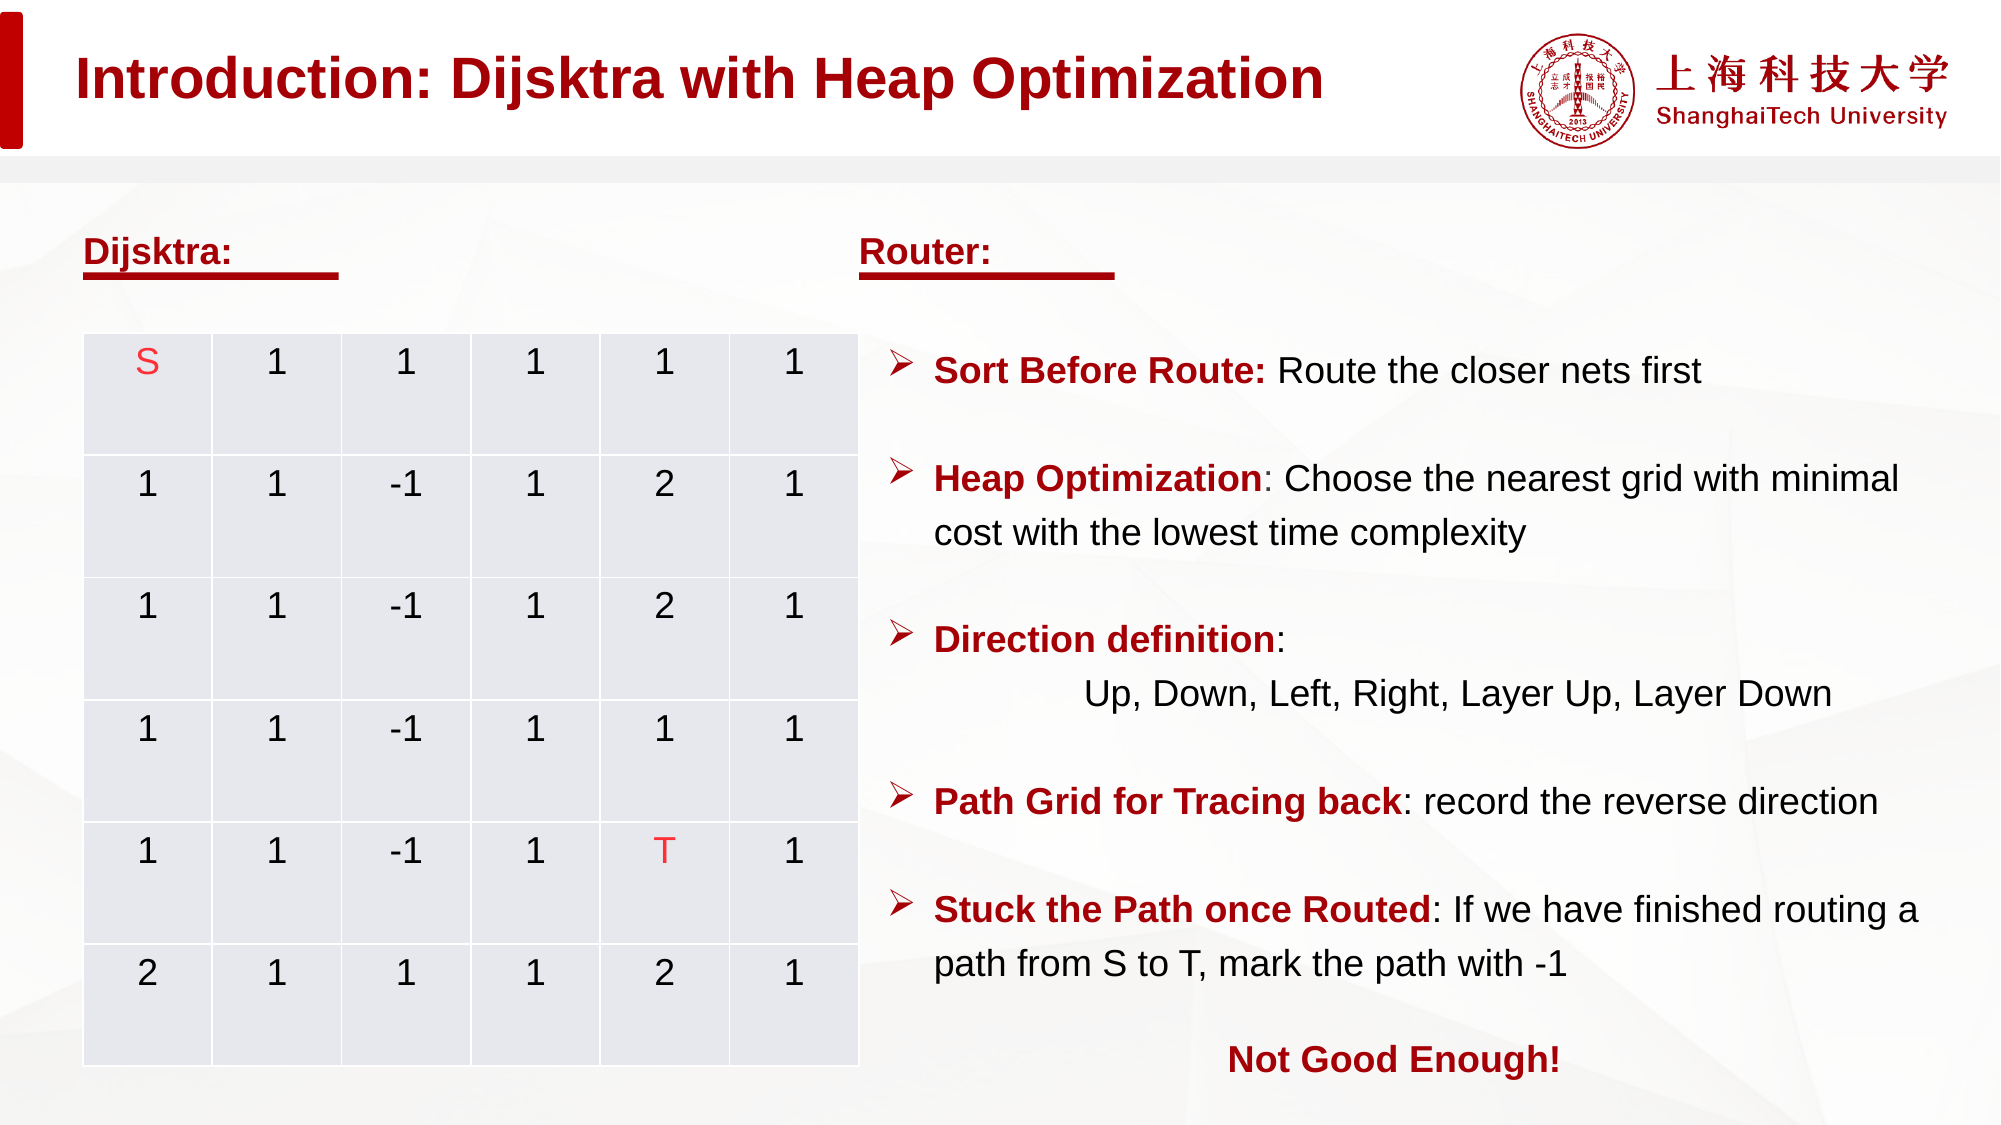

Introduction: Dijsktra with Heap Optimization
Dijsktra:
Router:

Sort Before Route: Route the closer nets first

Heap Optimization: Choose the nearest grid with minimal cost with the lowest time complexity

Direction definition:
	Up, Down, Left, Right, Layer Up, Layer Down

Path Grid for Tracing back: record the reverse direction

Stuck the Path once Routed: If we have finished routing a path from S to T, mark the path with -1

| S | 1 | 1 | 1 | 1 | 1 |
| --- | --- | --- | --- | --- | --- |
| 1 | 1 | -1 | 1 | 2 | 1 |
| 1 | 1 | -1 | 1 | 2 | 1 |
| 1 | 1 | -1 | 1 | 1 | 1 |
| 1 | 1 | -1 | 1 | T | 1 |
| 2 | 1 | 1 | 1 | 2 | 1 |
Not Good Enough!